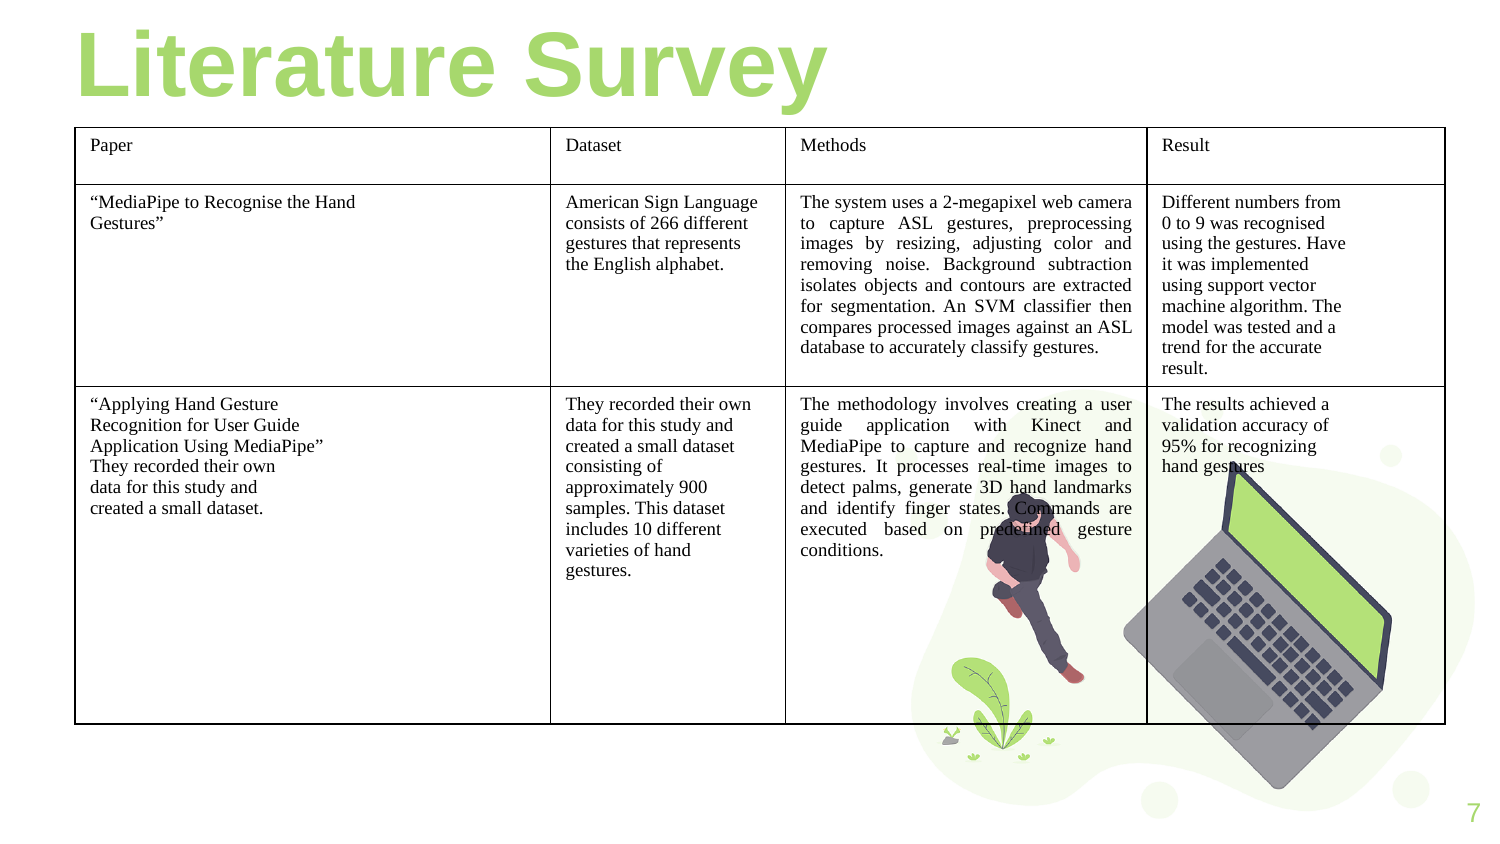

# Literature Survey
| Paper | Dataset | Methods | Result |
| --- | --- | --- | --- |
| “MediaPipe to Recognise the Hand Gestures” | American Sign Language consists of 266 different gestures that represents the English alphabet. | The system uses a 2-megapixel web camera to capture ASL gestures, preprocessing images by resizing, adjusting color and removing noise. Background subtraction isolates objects and contours are extracted for segmentation. An SVM classifier then compares processed images against an ASL database to accurately classify gestures. | Different numbers from 0 to 9 was recognised using the gestures. Have it was implemented using support vector machine algorithm. The model was tested and a trend for the accurate result. |
| “Applying Hand Gesture Recognition for User Guide Application Using MediaPipe” They recorded their own data for this study and created a small dataset. | They recorded their own data for this study and created a small dataset consisting of approximately 900 samples. This dataset includes 10 different varieties of hand gestures. | The methodology involves creating a user guide application with Kinect and MediaPipe to capture and recognize hand gestures. It processes real-time images to detect palms, generate 3D hand landmarks and identify finger states. Commands are executed based on predefined gesture conditions. | The results achieved a validation accuracy of 95% for recognizing hand gestures |
7